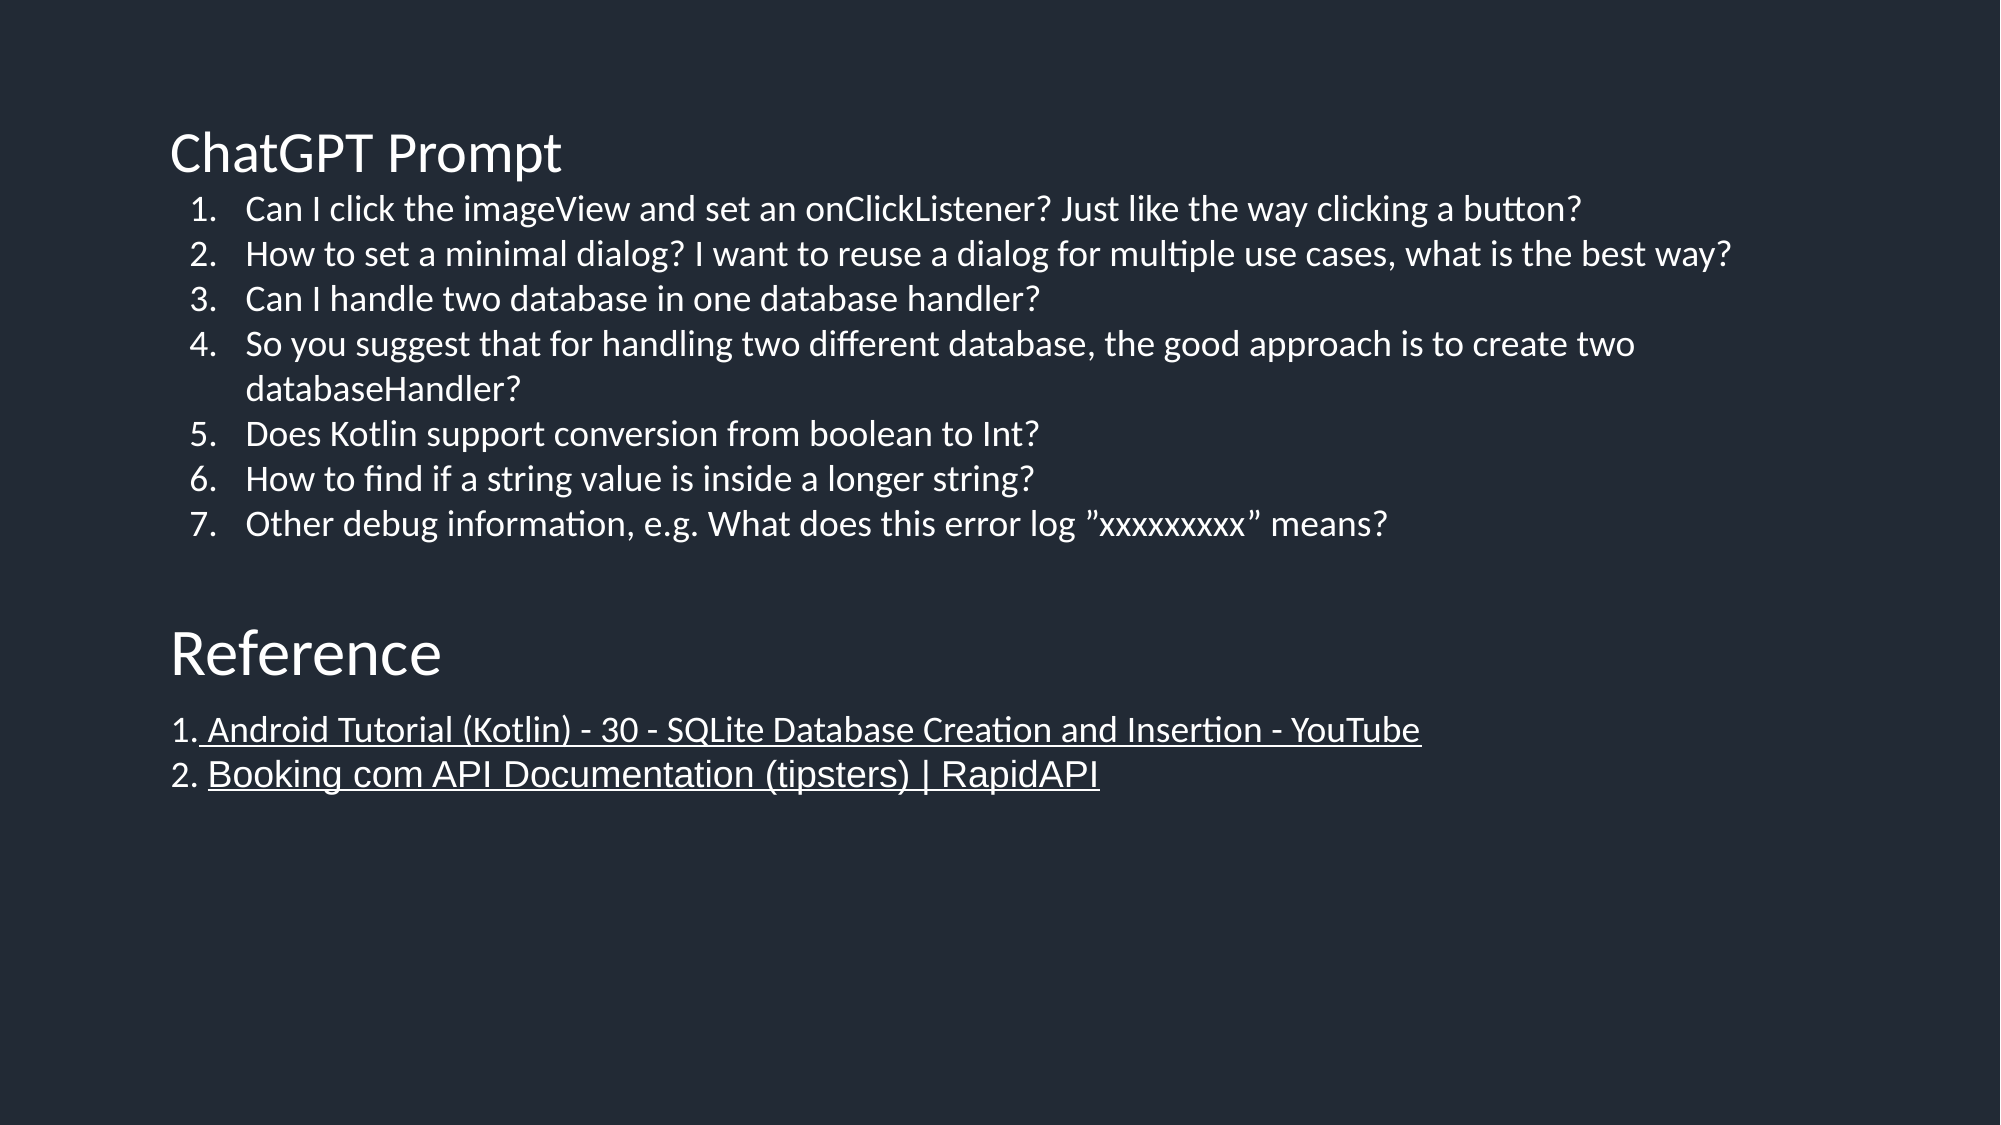

ChatGPT Prompt
Can I click the imageView and set an onClickListener? Just like the way clicking a button?
How to set a minimal dialog? I want to reuse a dialog for multiple use cases, what is the best way?
Can I handle two database in one database handler?
So you suggest that for handling two different database, the good approach is to create two databaseHandler?
Does Kotlin support conversion from boolean to Int?
How to find if a string value is inside a longer string?
Other debug information, e.g. What does this error log ”xxxxxxxxx” means?
Reference
1. Android Tutorial (Kotlin) - 30 - SQLite Database Creation and Insertion - YouTube
2. Booking com API Documentation (tipsters) | RapidAPI